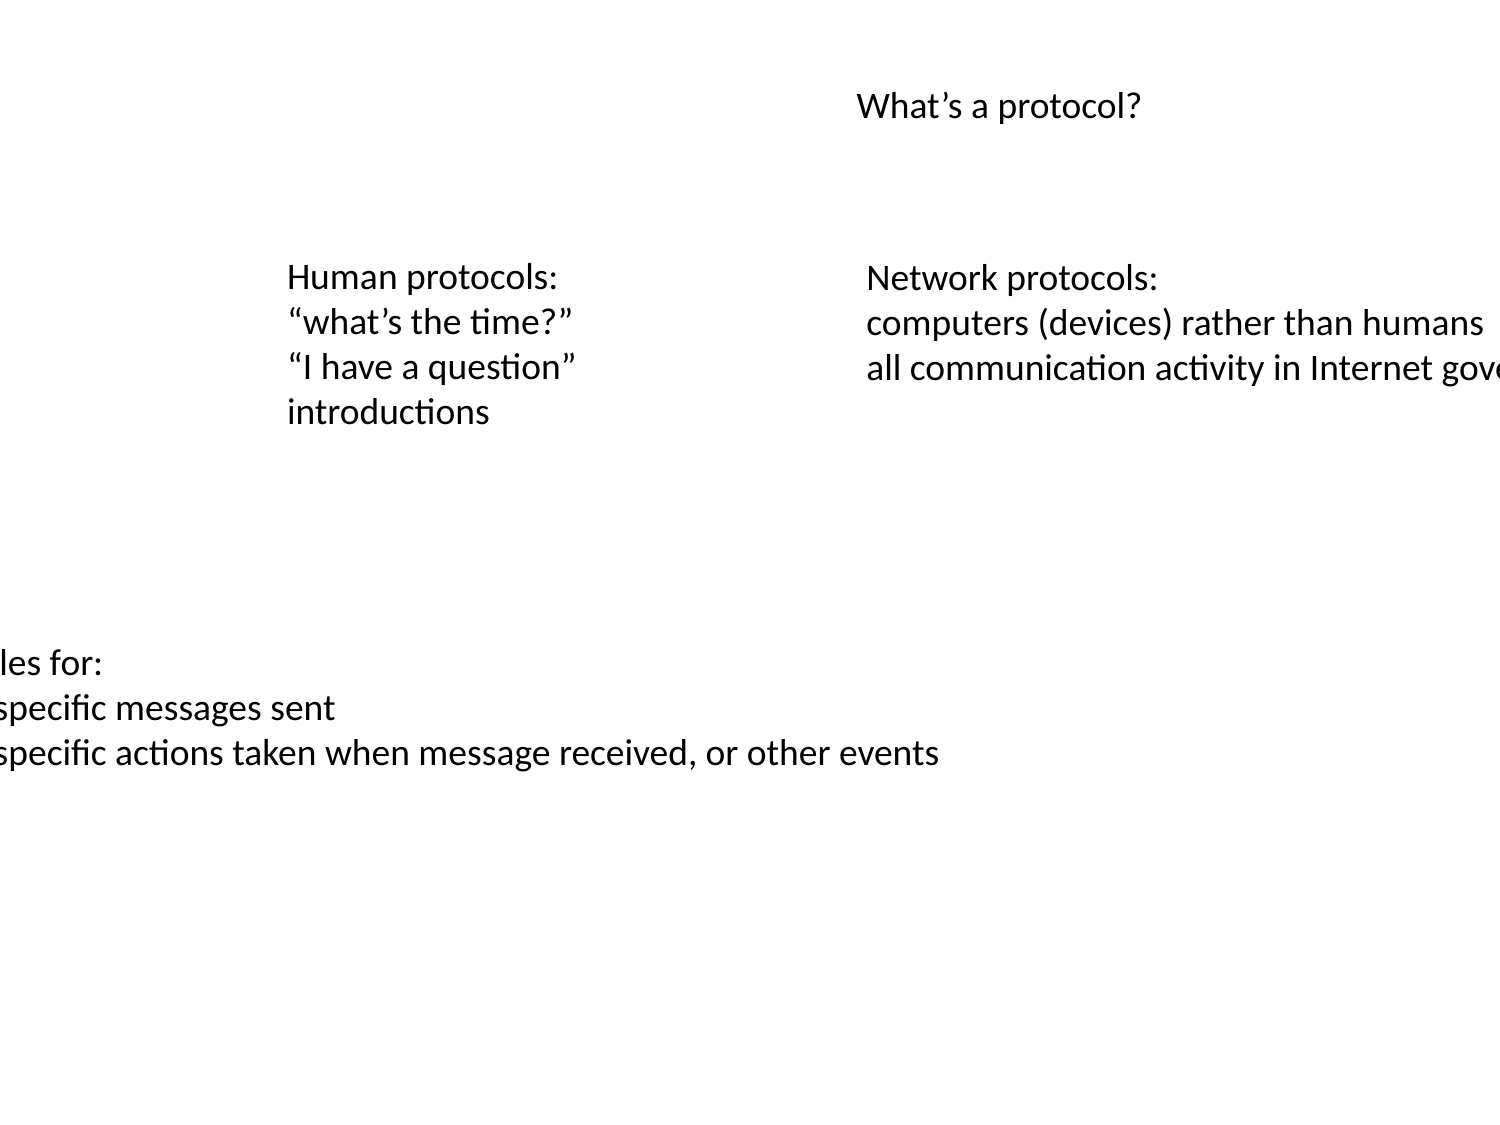

What’s a protocol?
Human protocols:
“what’s the time?”
“I have a question”
introductions
Network protocols:
computers (devices) rather than humans
all communication activity in Internet governed by protocols
Rules for:
… specific messages sent
… specific actions taken when message received, or other events